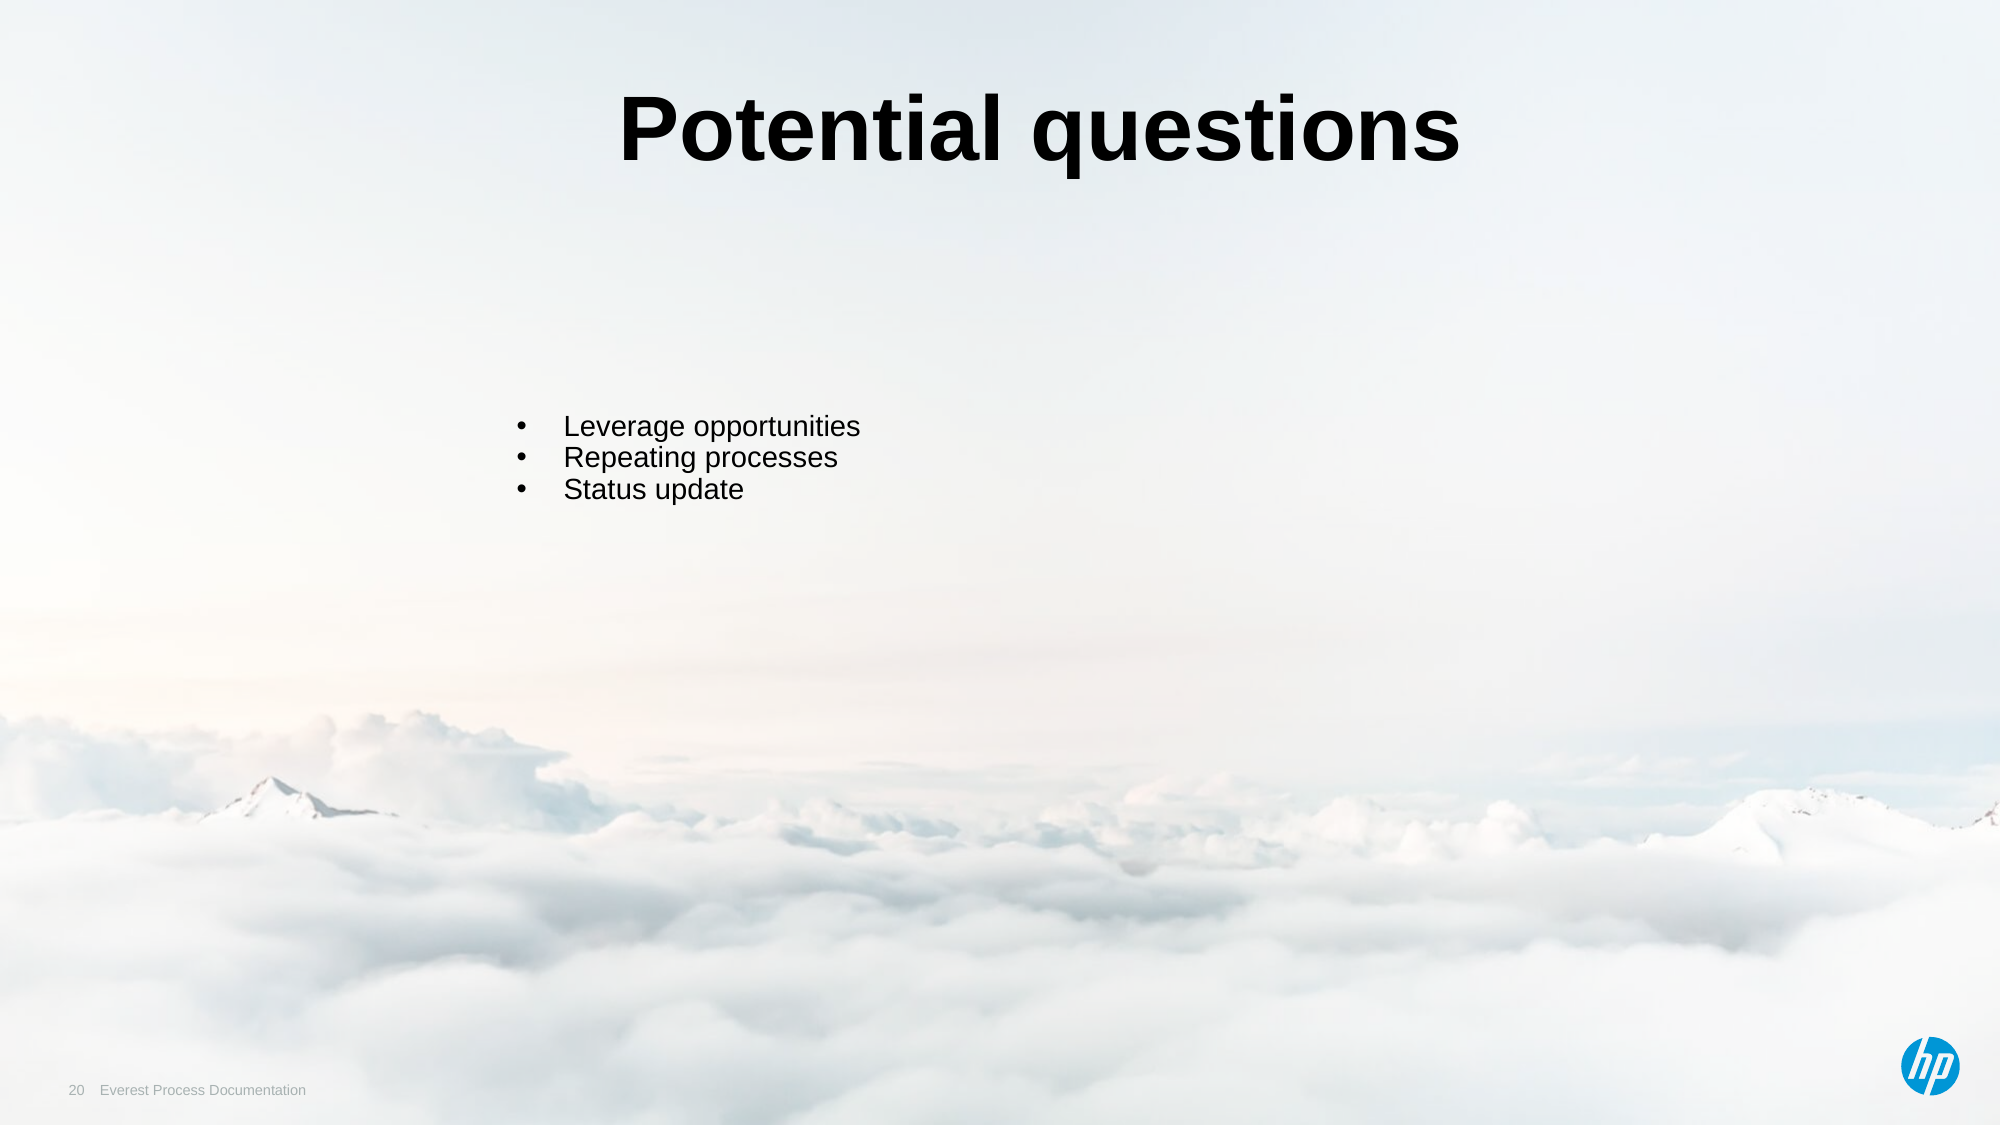

# Potential questions
Leverage opportunities
Repeating processes
Status update
20
Everest Process Documentation